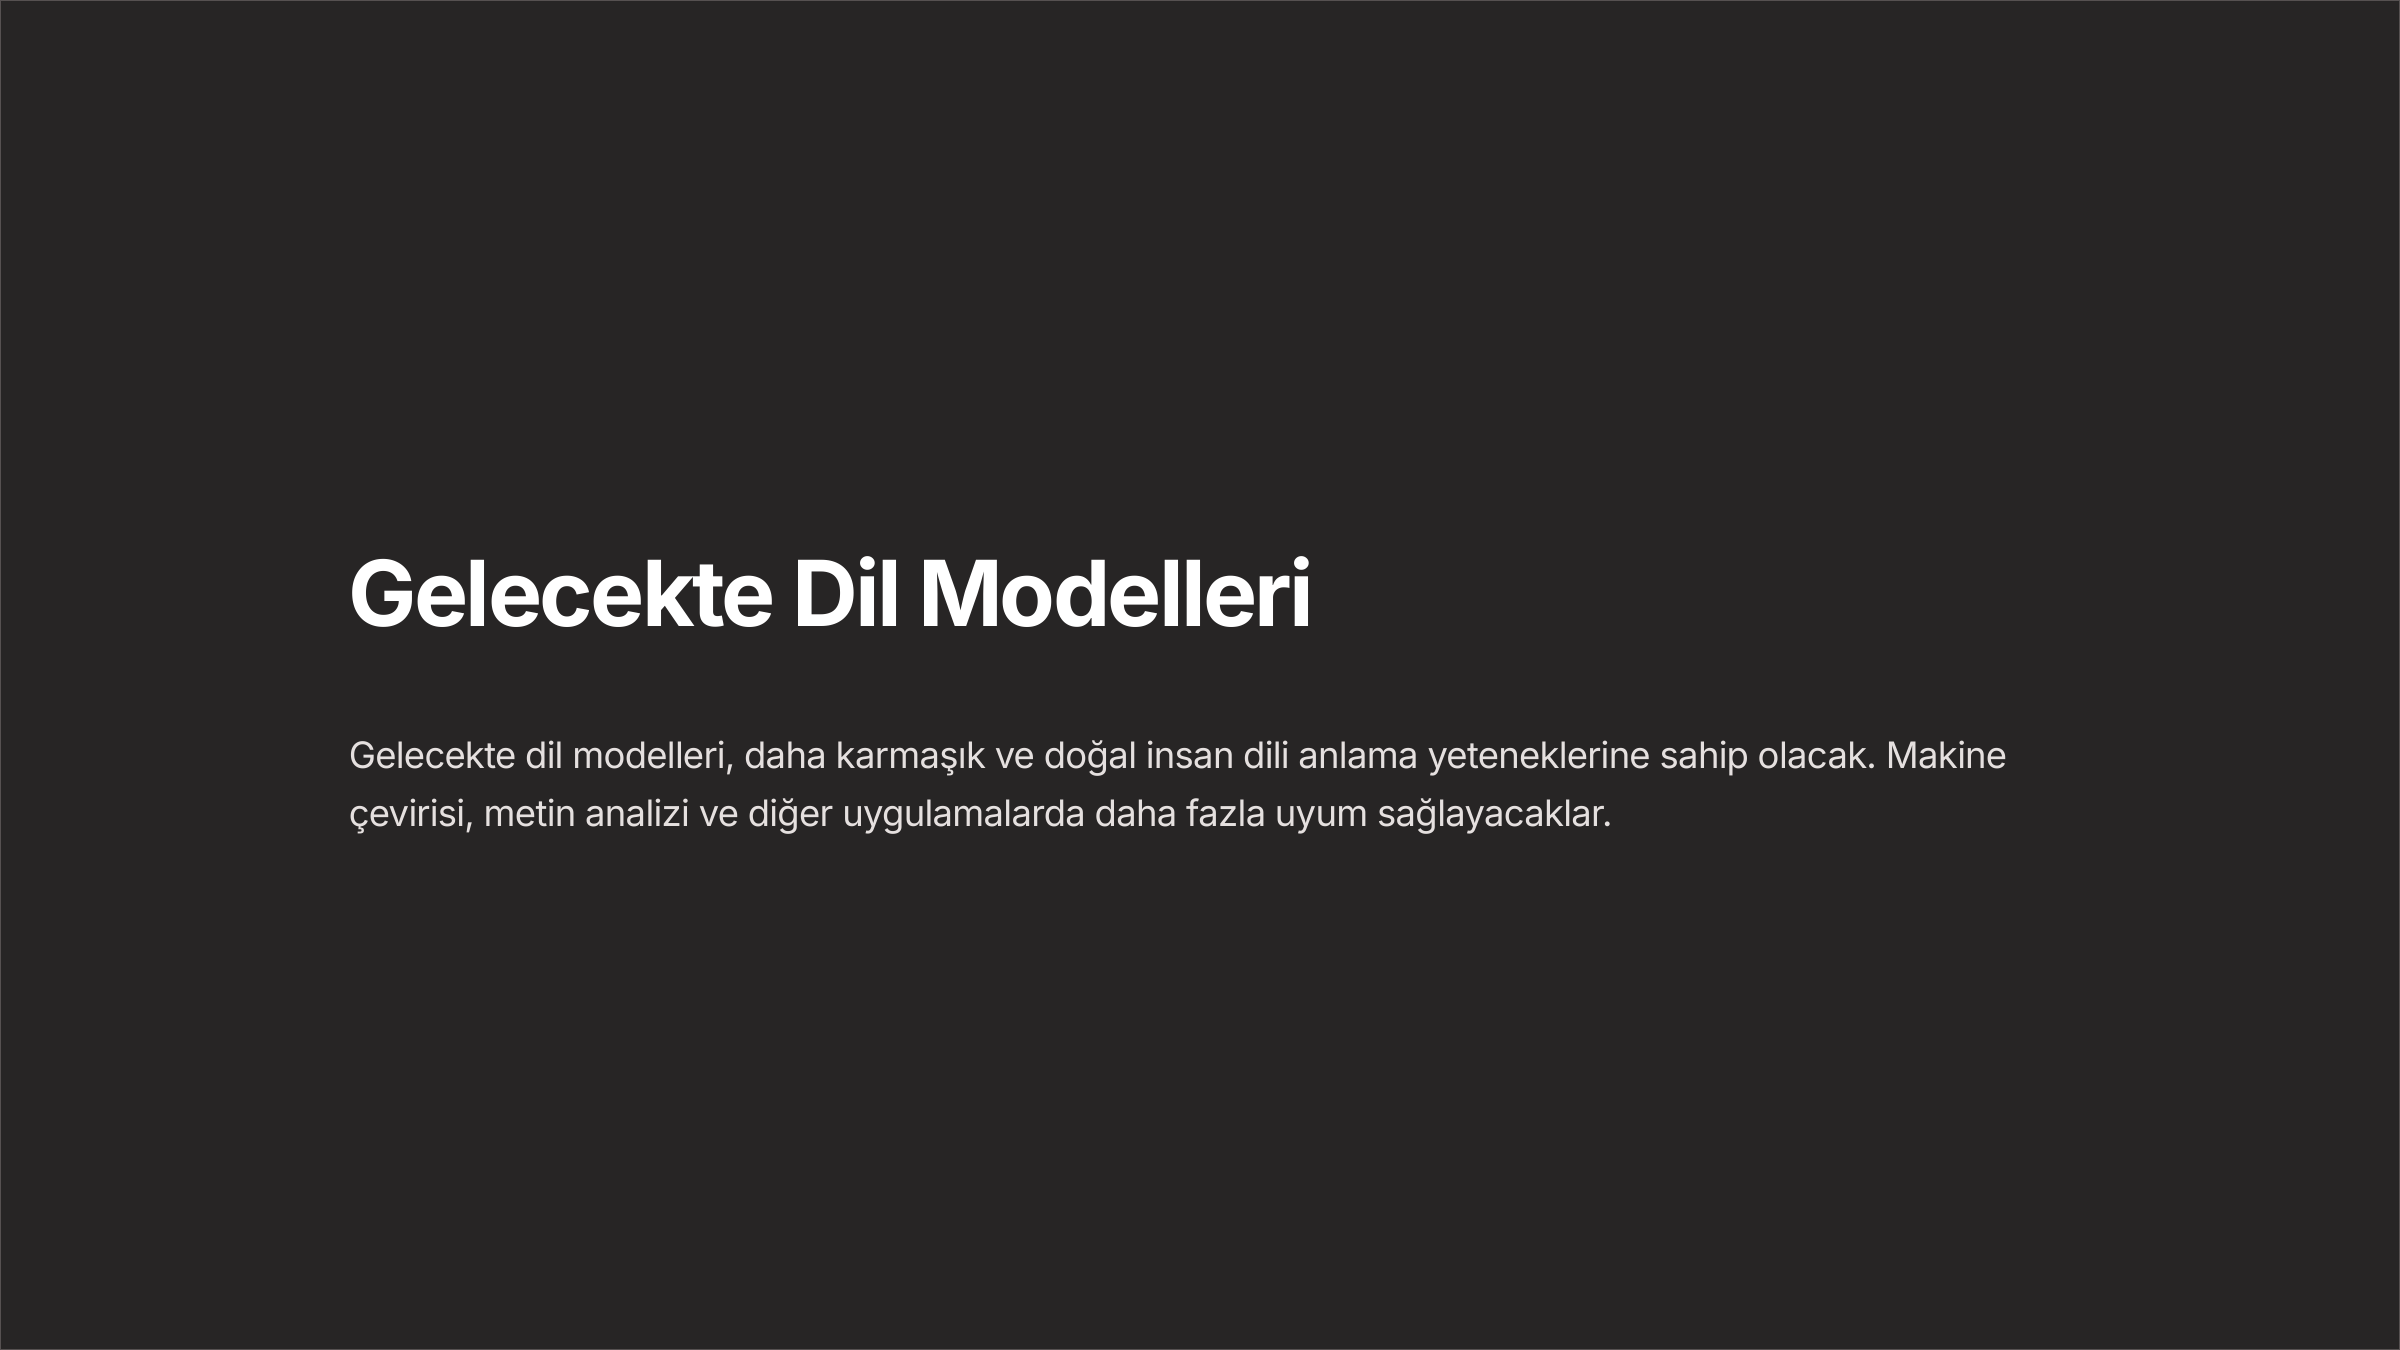

Gelecekte Dil Modelleri
Gelecekte dil modelleri, daha karmaşık ve doğal insan dili anlama yeteneklerine sahip olacak. Makine çevirisi, metin analizi ve diğer uygulamalarda daha fazla uyum sağlayacaklar.